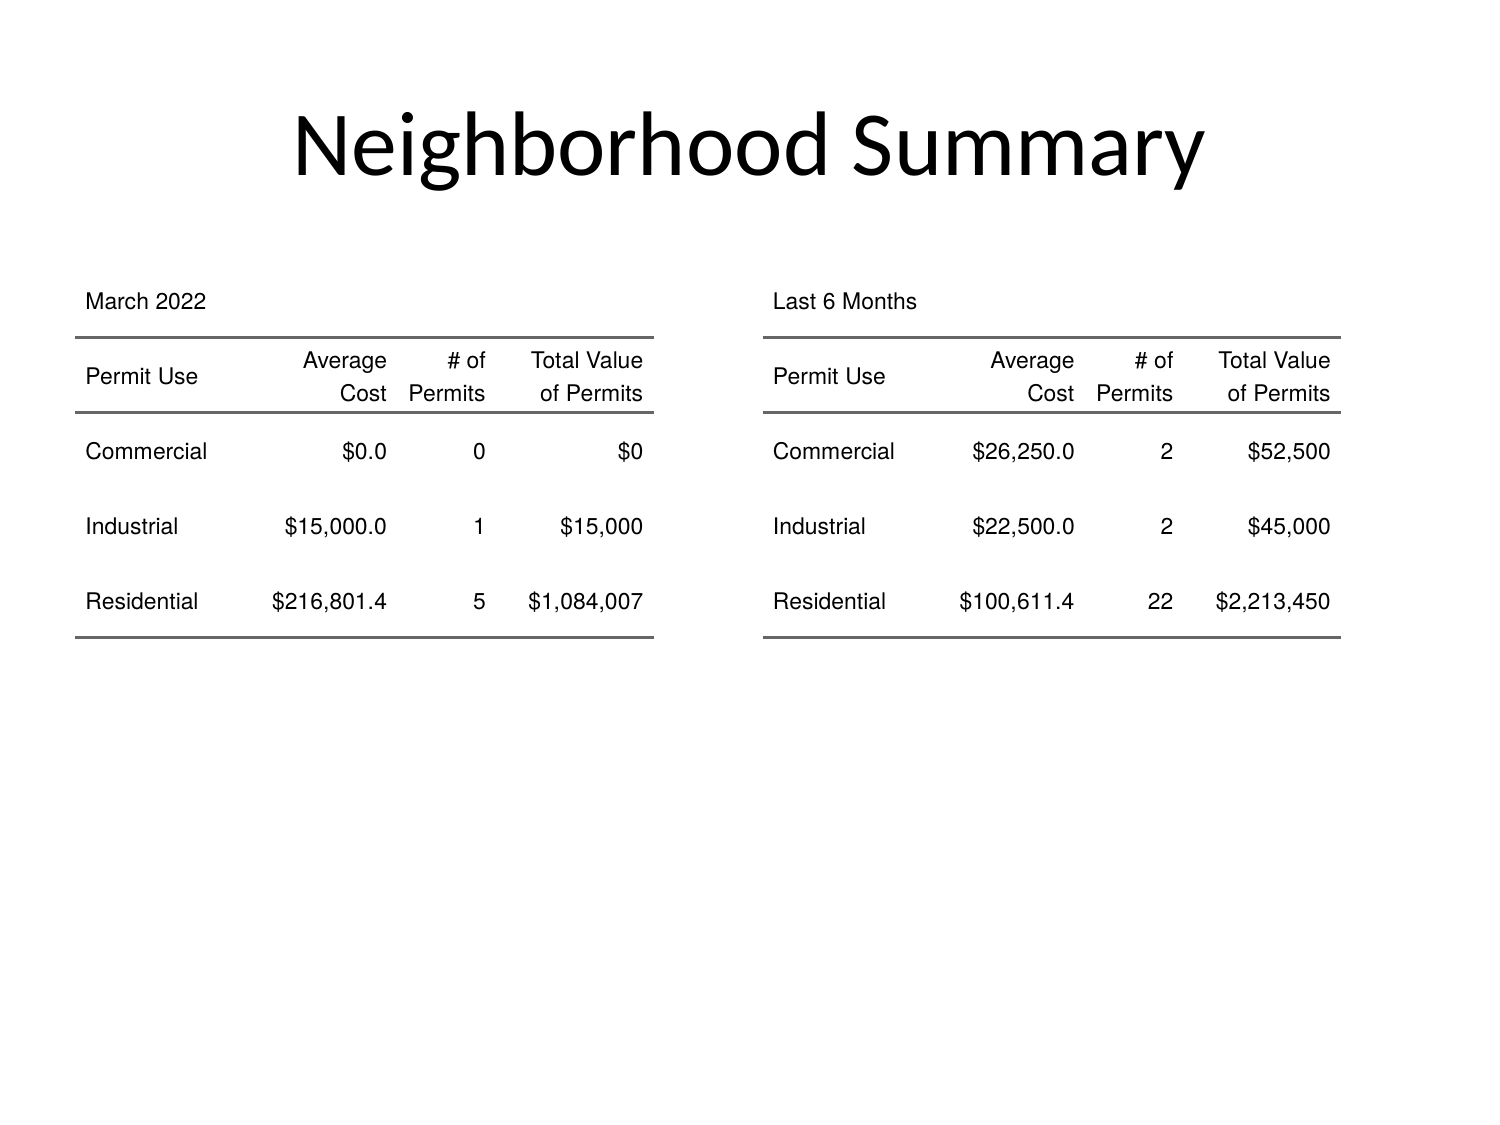

# Neighborhood Summary
| March 2022 | March 2022 | March 2022 | March 2022 |
| --- | --- | --- | --- |
| Permit Use | Average Cost | # of Permits | Total Value of Permits |
| Commercial | $0.0 | 0 | $0 |
| Industrial | $15,000.0 | 1 | $15,000 |
| Residential | $216,801.4 | 5 | $1,084,007 |
| Last 6 Months | Last 6 Months | Last 6 Months | Last 6 Months |
| --- | --- | --- | --- |
| Permit Use | Average Cost | # of Permits | Total Value of Permits |
| Commercial | $26,250.0 | 2 | $52,500 |
| Industrial | $22,500.0 | 2 | $45,000 |
| Residential | $100,611.4 | 22 | $2,213,450 |